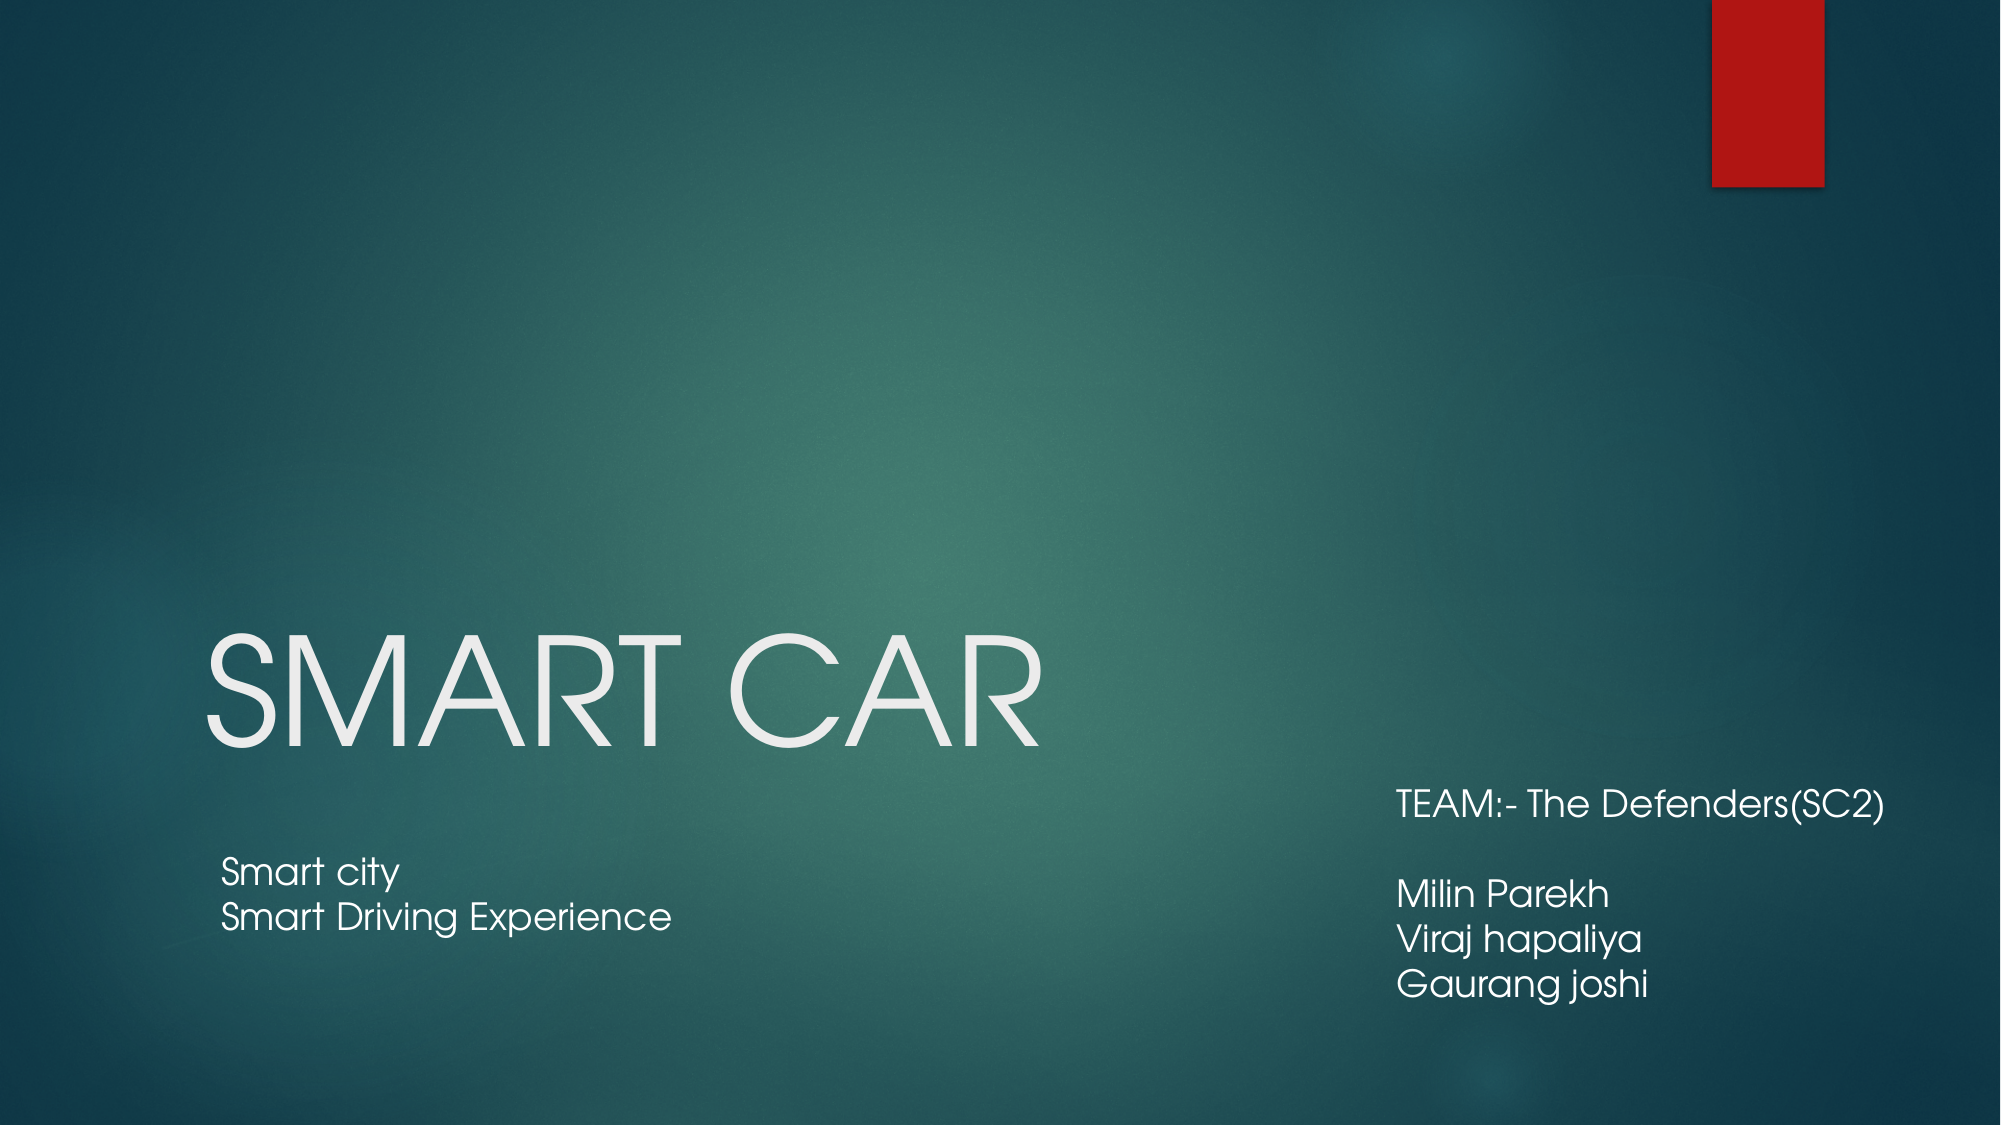

# SMART CAR
TEAM:- The Defenders(SC2)

Milin Parekh
Viraj hapaliya
Gaurang joshi

Smart city
Smart Driving Experience